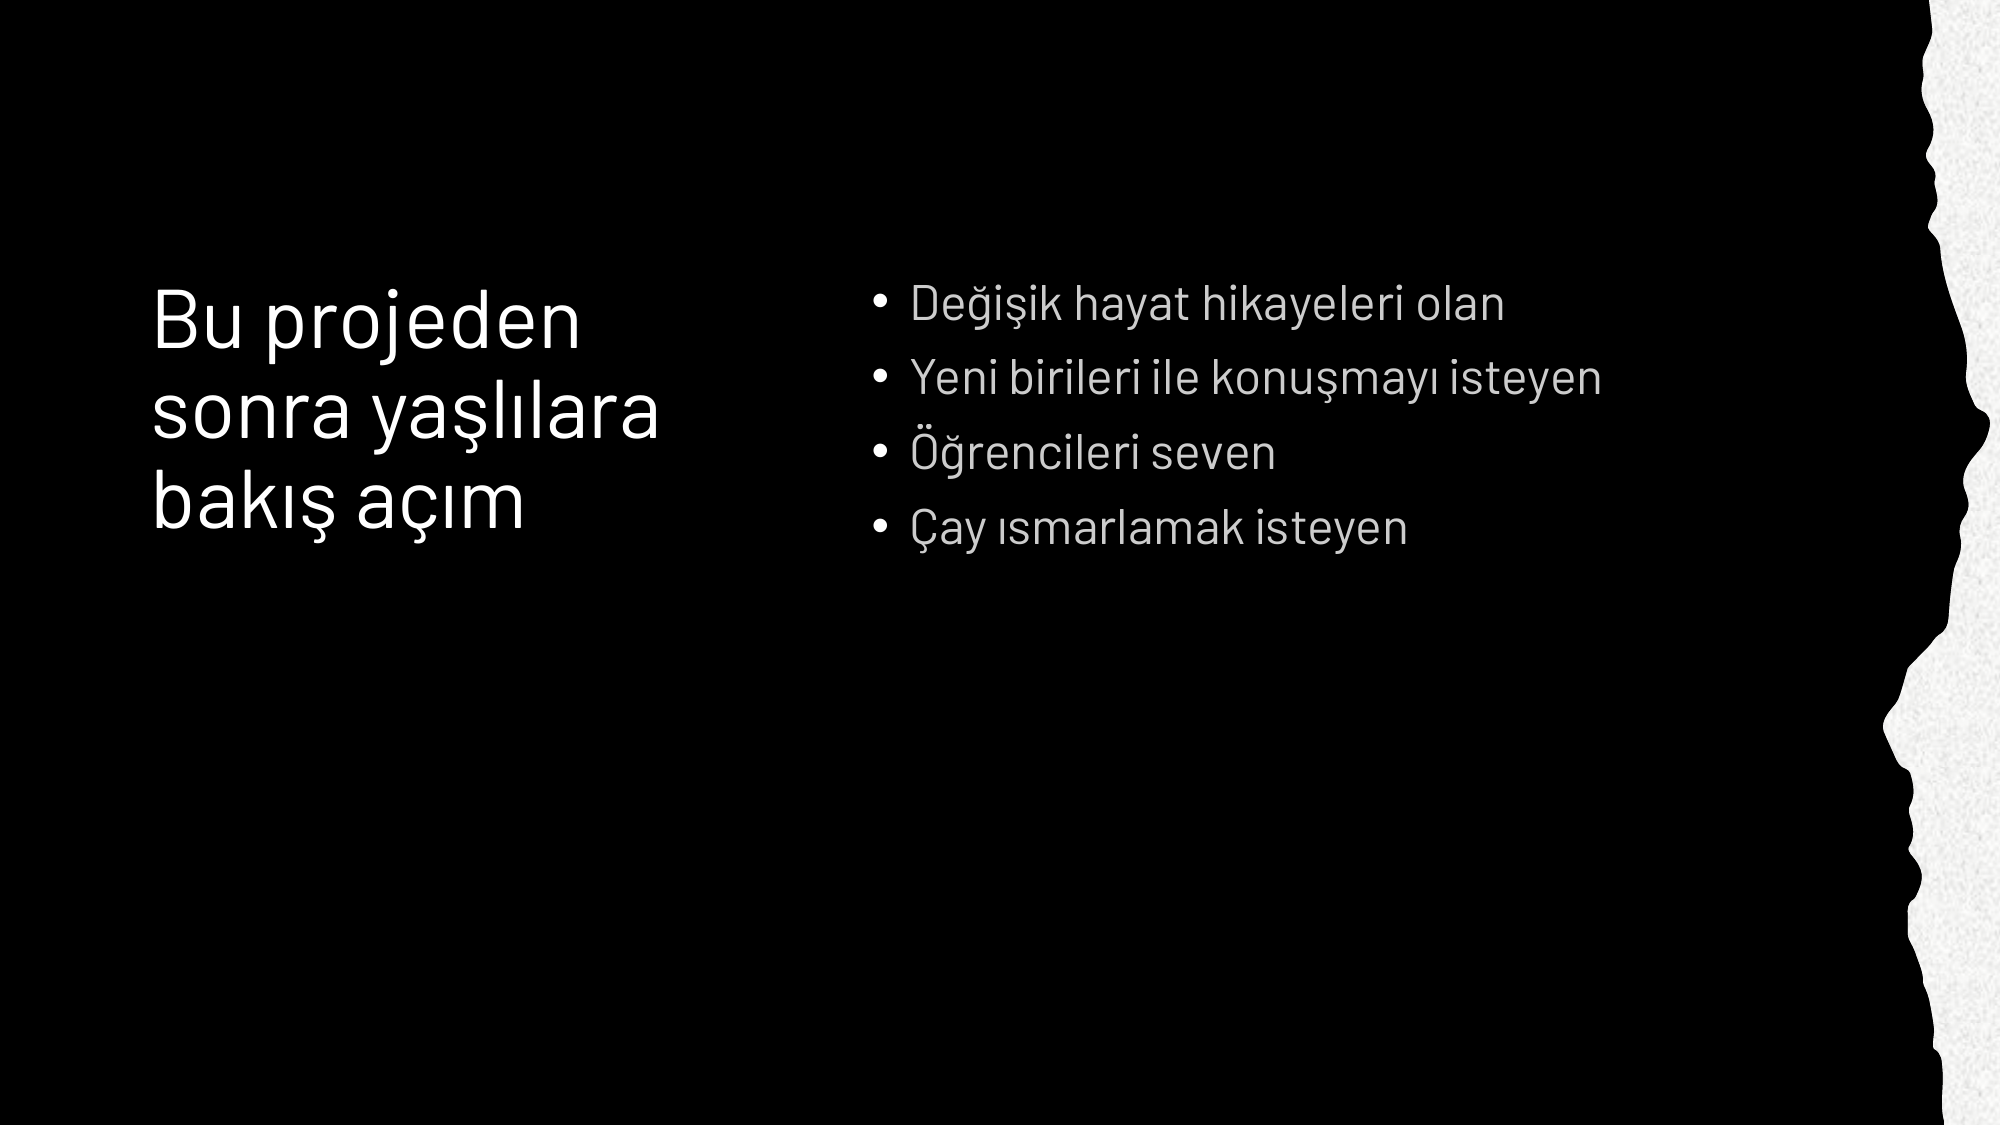

# Bu projeden sonra yaşlılara bakış açım
Değişik hayat hikayeleri olan
Yeni birileri ile konuşmayı isteyen
Öğrencileri seven
Çay ısmarlamak isteyen

Furkan Durusu